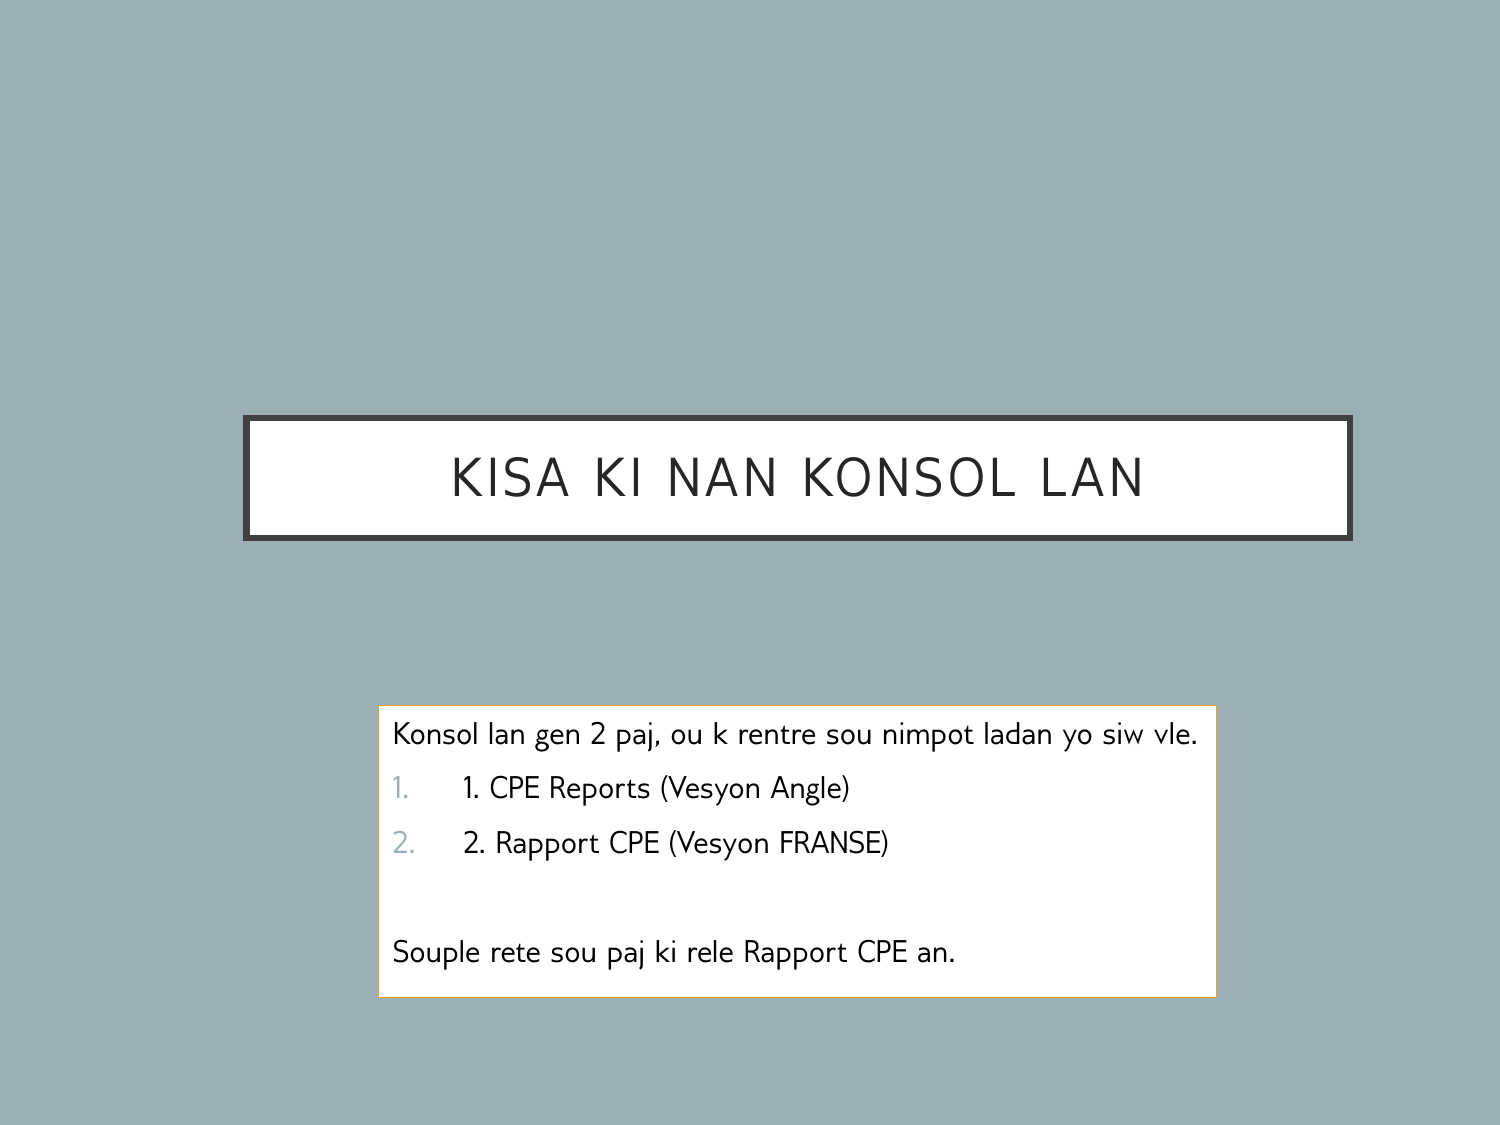

# KISA ki nan KONSOL lan
Konsol lan gen 2 paj, ou k rentre sou nimpot ladan yo siw vle.
1. CPE Reports (Vesyon Angle)
2. Rapport CPE (Vesyon FRANSE)

Souple rete sou paj ki rele Rapport CPE an.